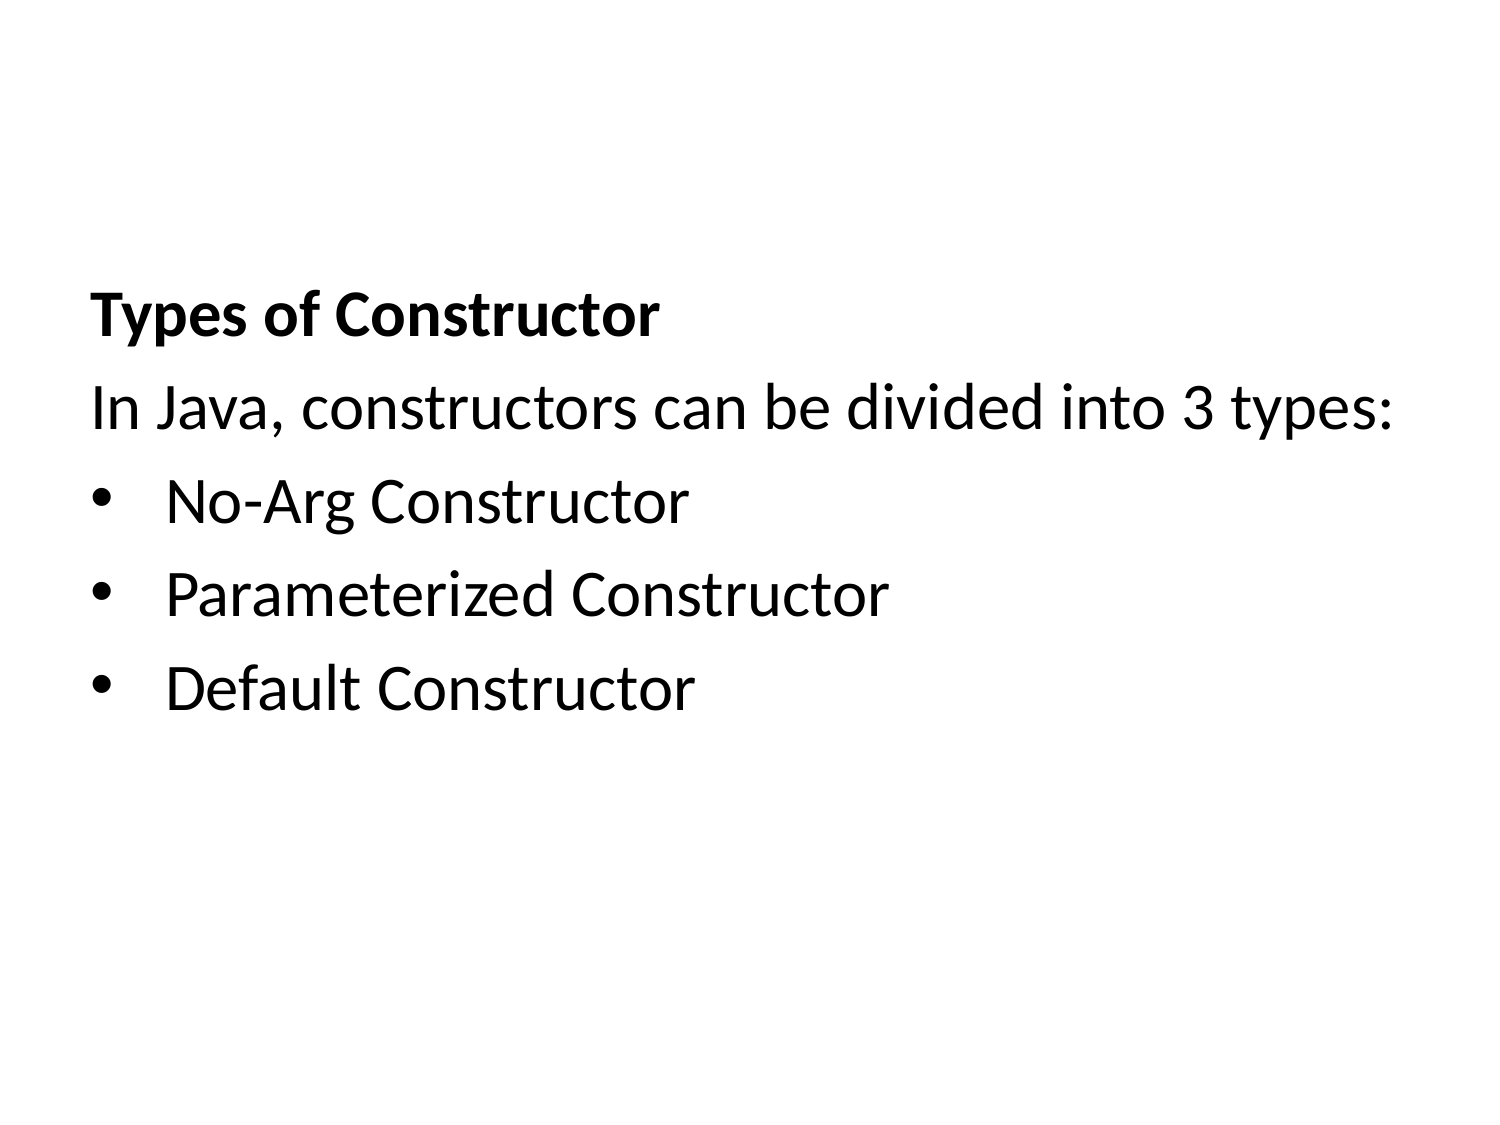

Types of Constructor
In Java, constructors can be divided into 3 types:
No-Arg Constructor
Parameterized Constructor
Default Constructor